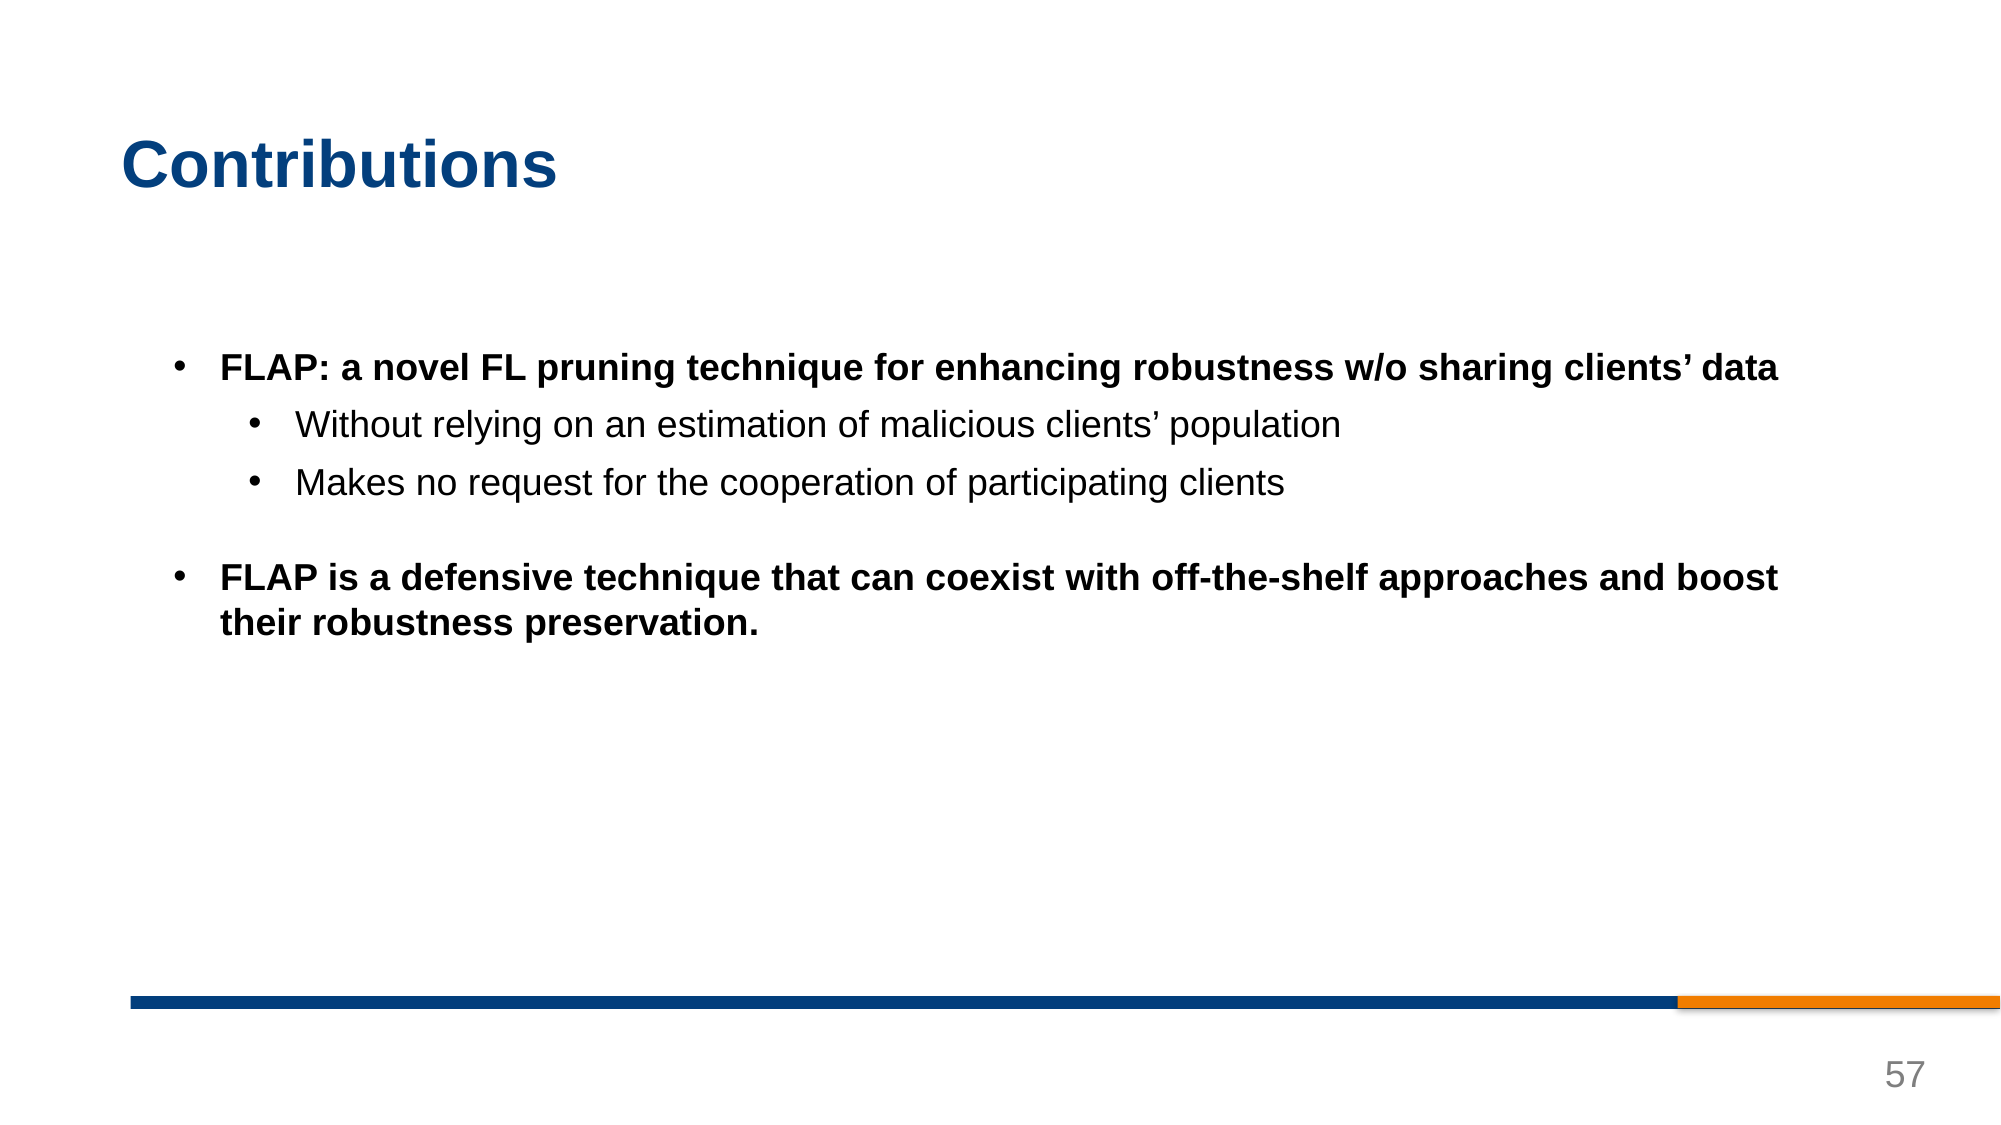

# Contributions
FLAP: a novel FL pruning technique for enhancing robustness w/o sharing clients’ data
Without relying on an estimation of malicious clients’ population
Makes no request for the cooperation of participating clients
FLAP is a defensive technique that can coexist with off-the-shelf approaches and boost their robustness preservation.
57